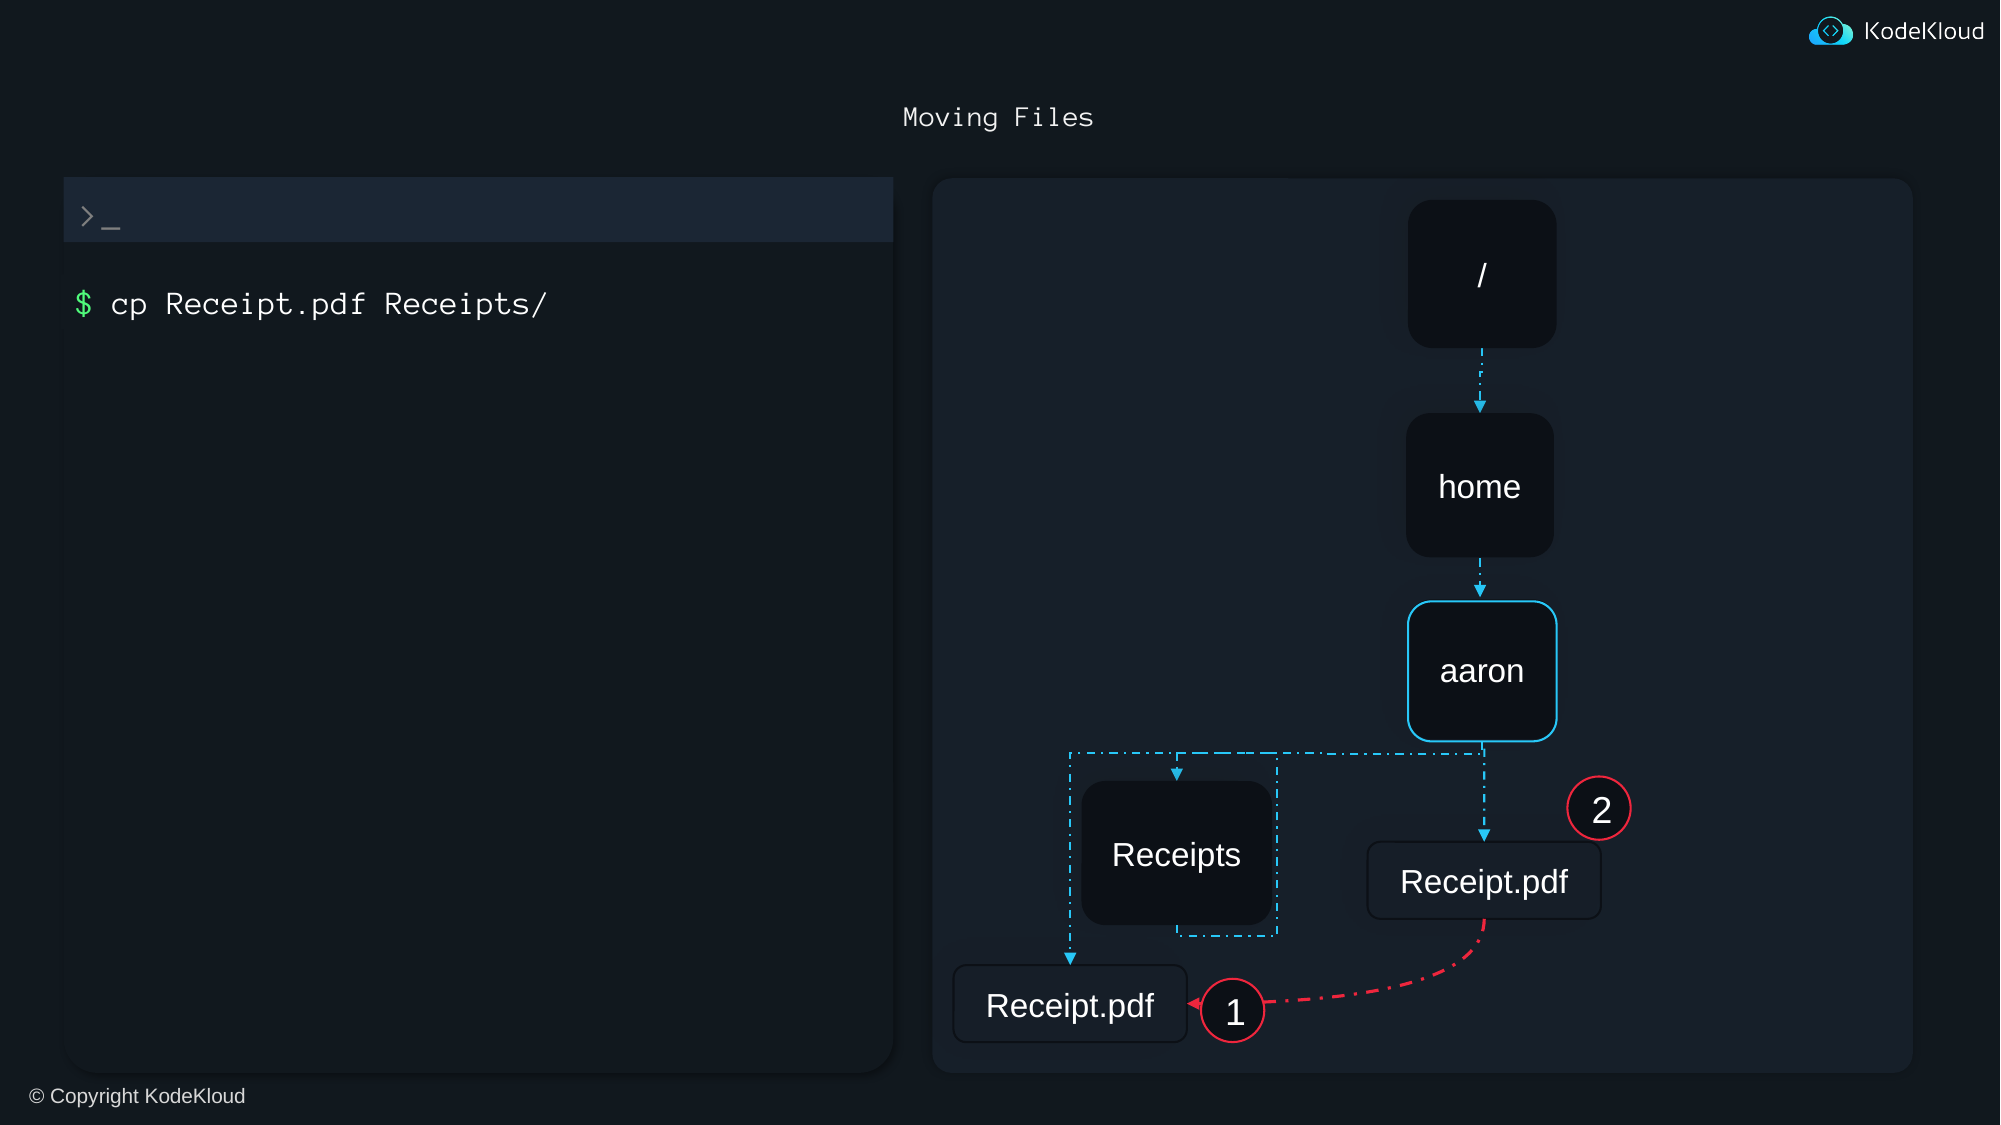

# Moving Files
/
$ cp Receipt.pdf Receipts/
home
aaron

2
Receipts
Receipt.pdf
Receipt.pdf
1